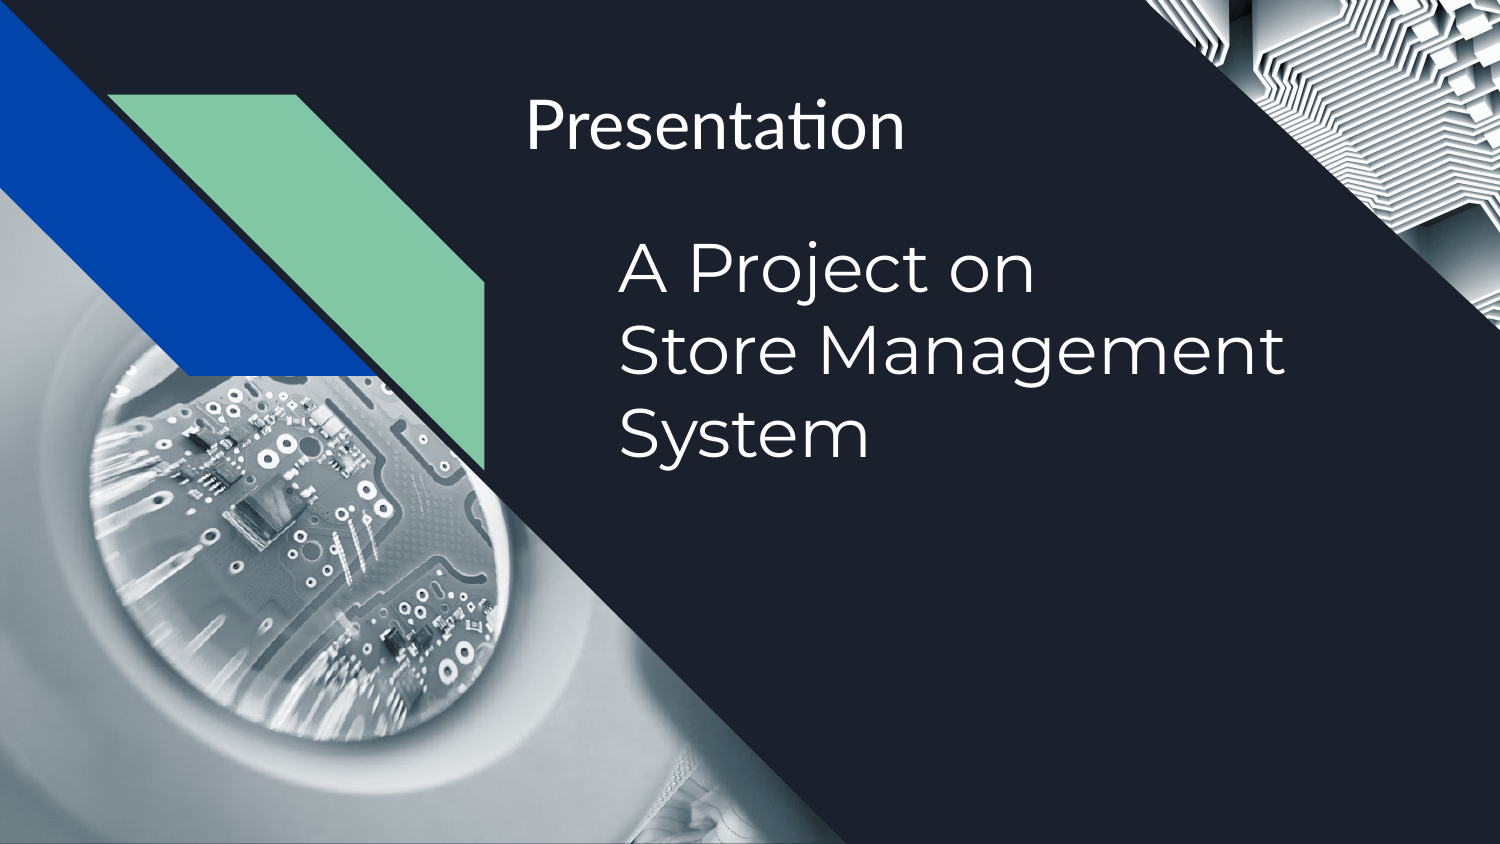

Presentation
# A Project on
Store Management System